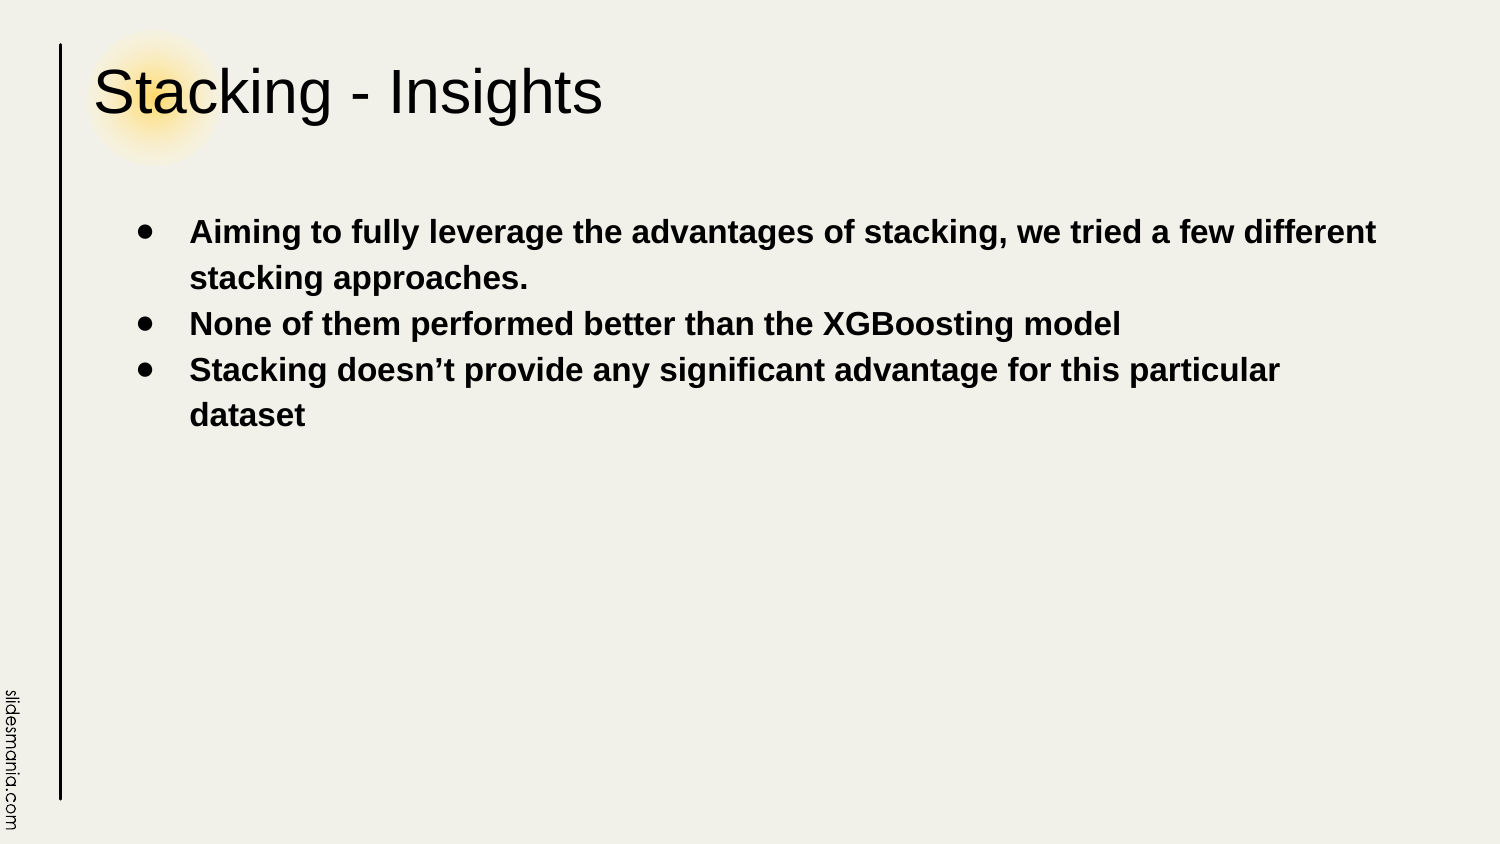

# Stacking - Insights
Aiming to fully leverage the advantages of stacking, we tried a few different stacking approaches.
None of them performed better than the XGBoosting model
Stacking doesn’t provide any significant advantage for this particular dataset